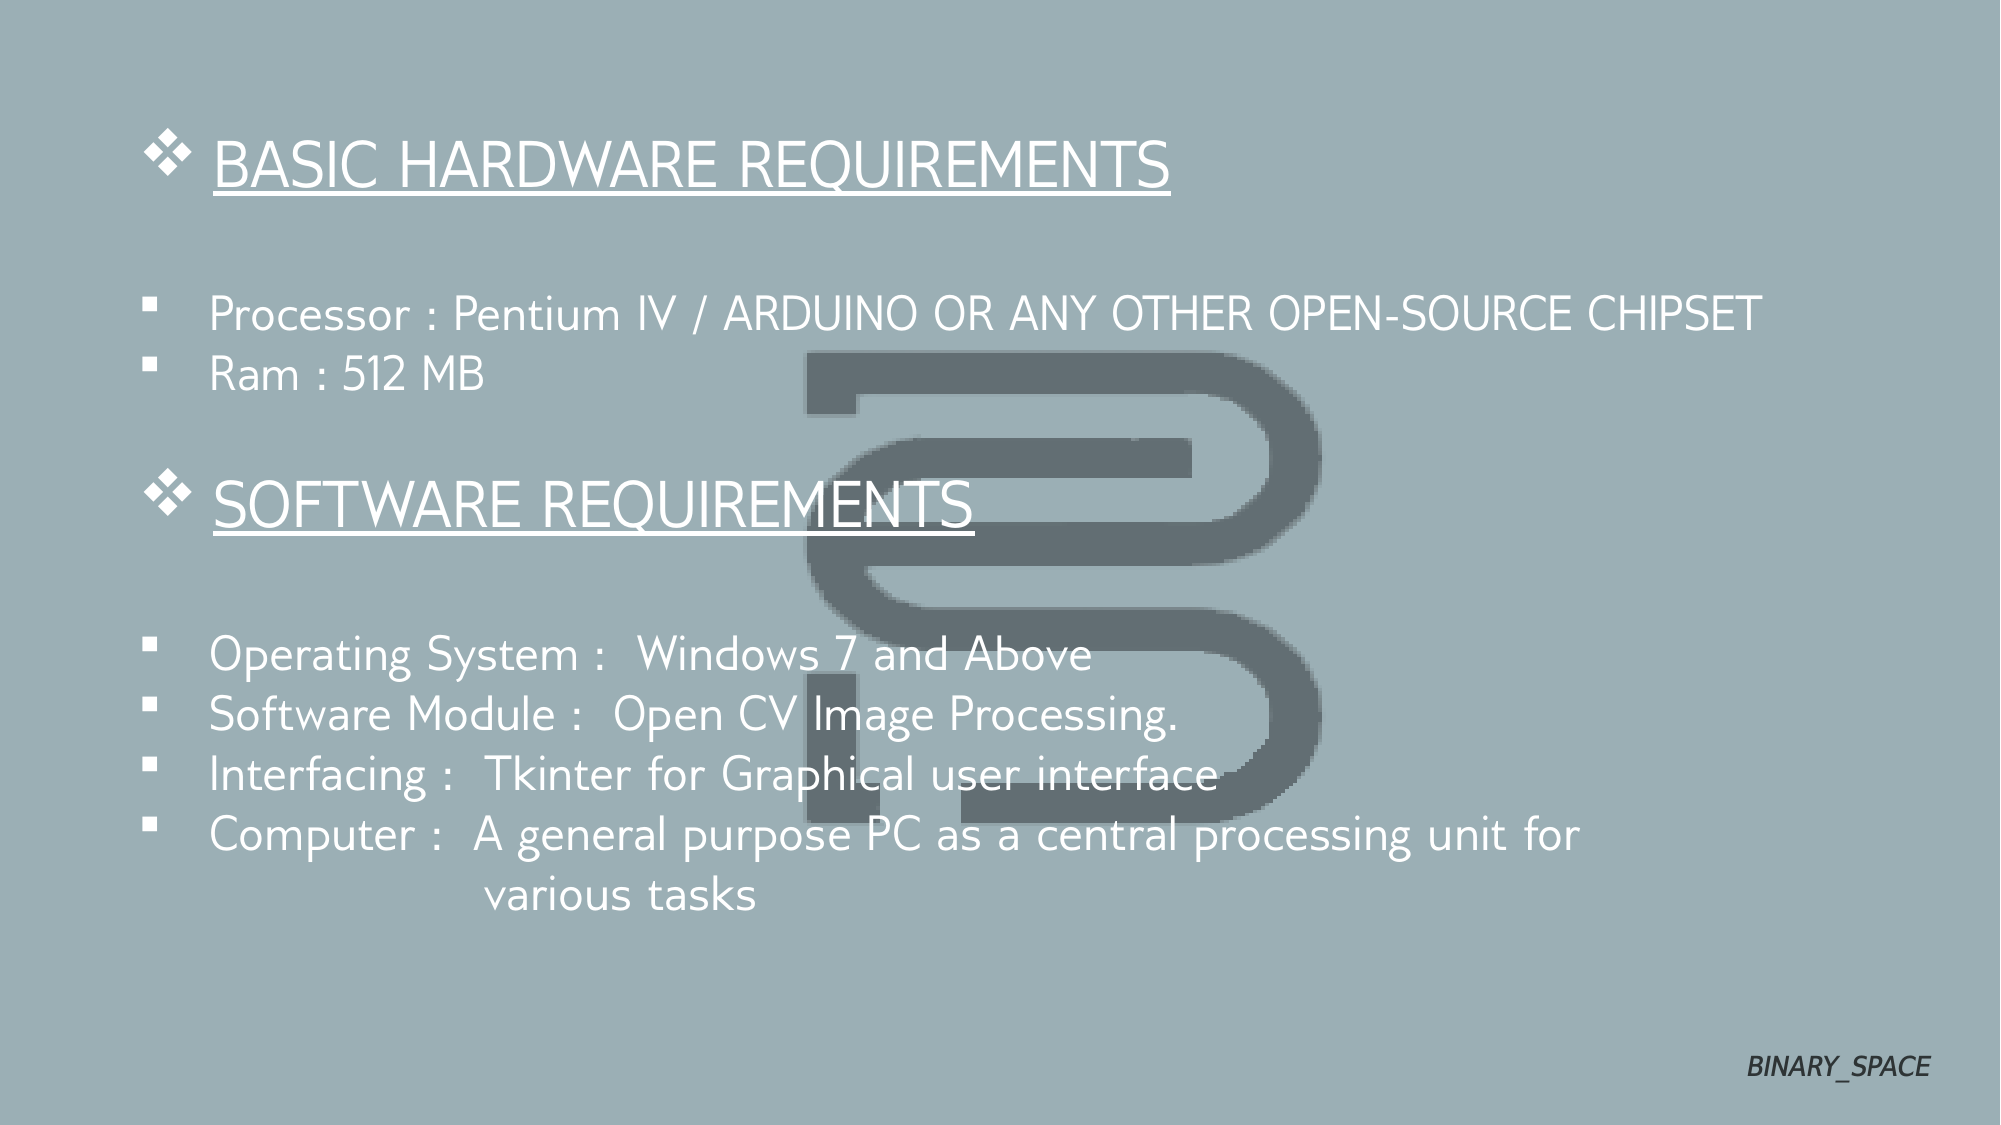

BASIC HARDWARE REQUIREMENTS

 Processor : Pentium IV / ARDUINO OR ANY OTHER OPEN-SOURCE CHIPSET
 Ram : 512 MB

SOFTWARE REQUIREMENTS

 Operating System :  Windows 7 and Above
 Software Module :  Open CV Image Processing.
 Interfacing :  Tkinter for Graphical user interface
 Computer :  A general purpose PC as a central processing unit for
                       various tasks
BINARY_SPACE